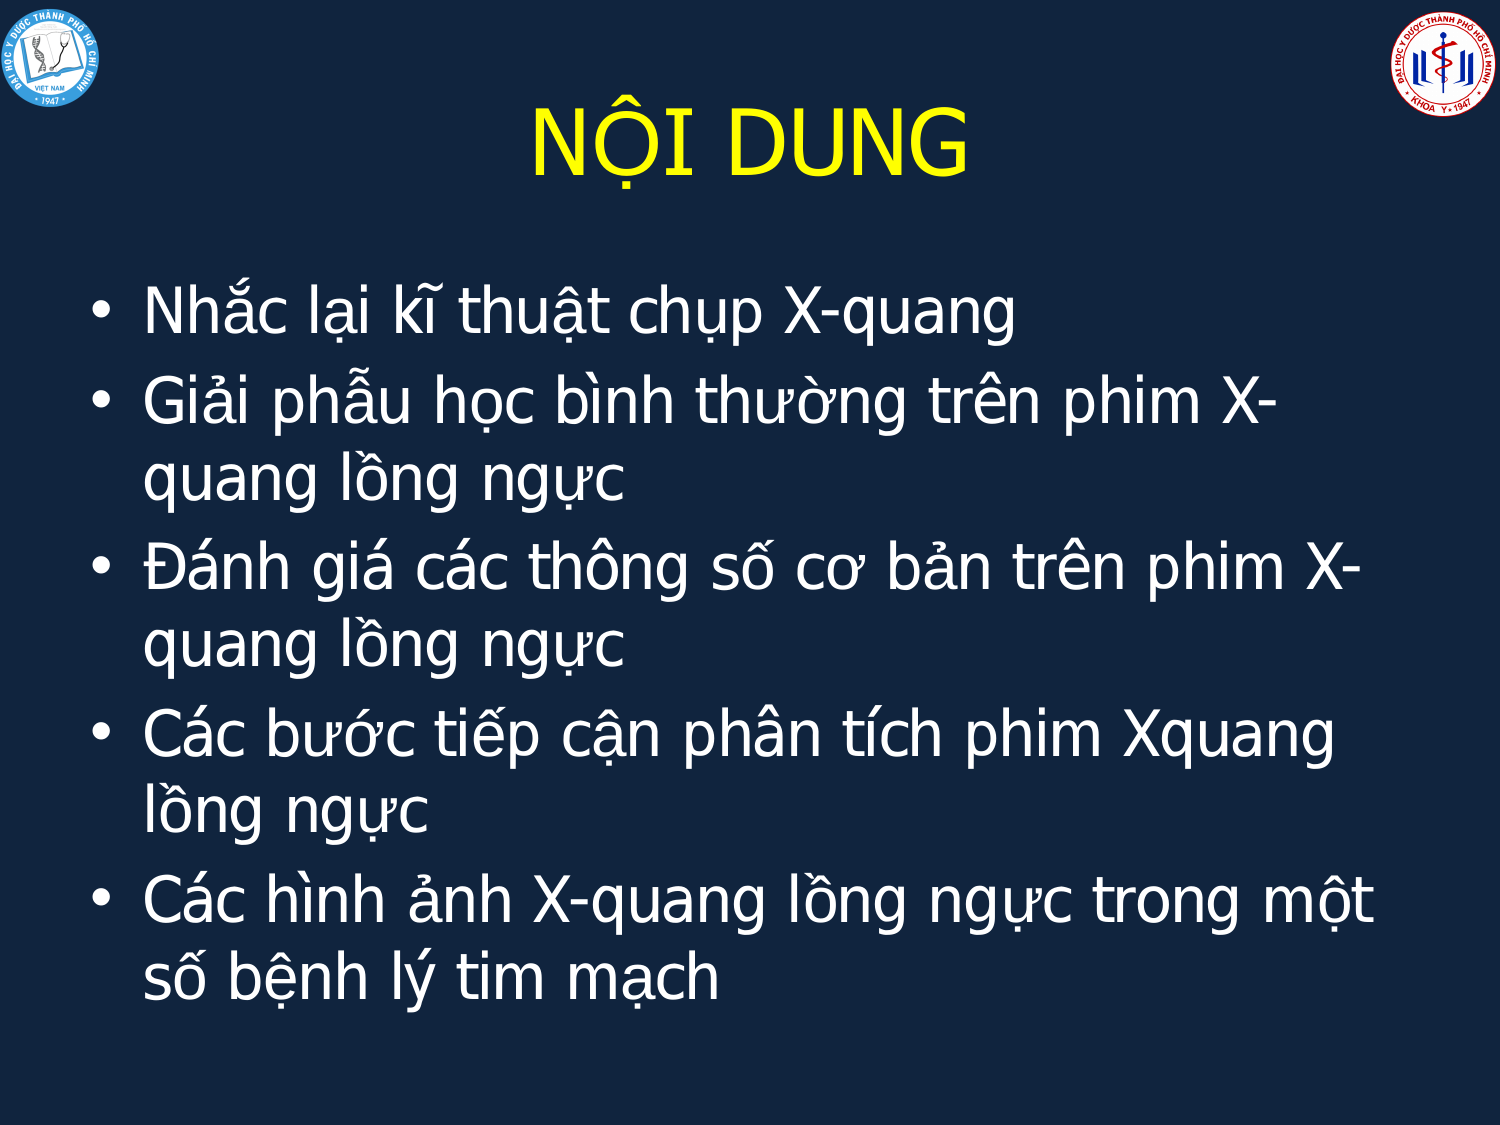

# NỘI DUNG
Nhắc lại kĩ thuật chụp X-quang
Giải phẫu học bình thường trên phim X-quang lồng ngực
Đánh giá các thông số cơ bản trên phim X-quang lồng ngực
Các bước tiếp cận phân tích phim Xquang lồng ngực
Các hình ảnh X-quang lồng ngực trong một số bệnh lý tim mạch